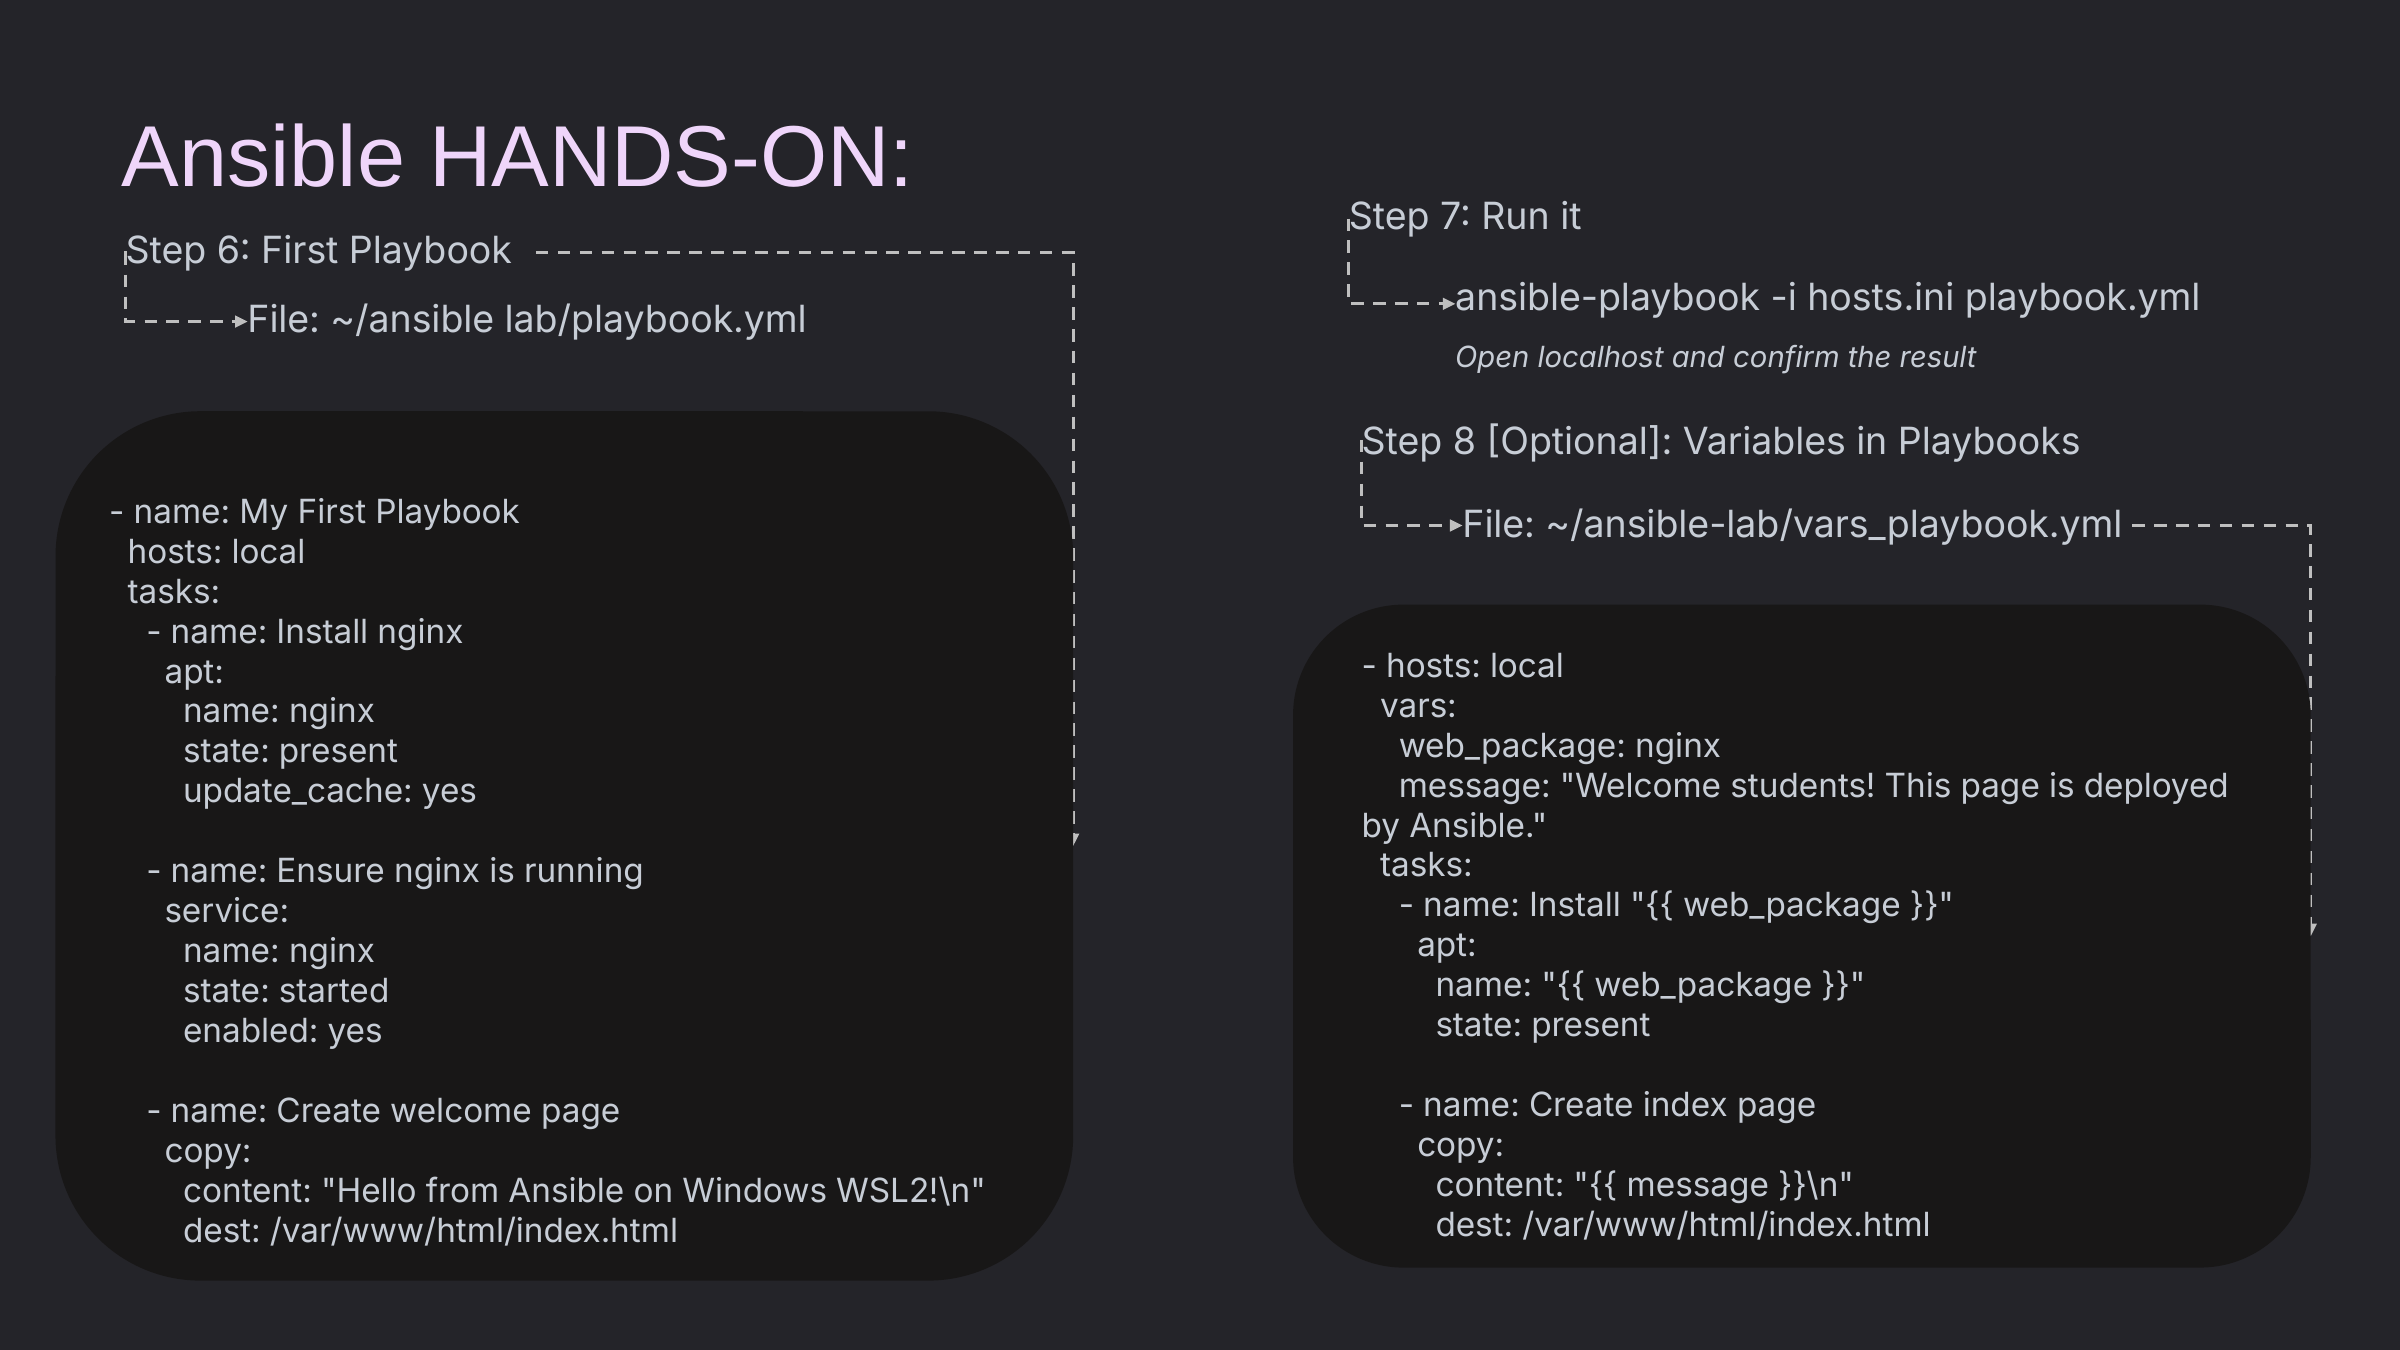

Ansible HANDS-ON:
Step 7: Run it
Step 6: First Playbook
ansible-playbook -i hosts.ini playbook.yml
Open localhost and confirm the result
File: ~/ansible lab/playbook.yml
Step 8 [Optional]: Variables in Playbooks

- name: My First Playbook
  hosts: local
  tasks:
    - name: Install nginx
      apt:
        name: nginx
        state: present
        update_cache: yes

    - name: Ensure nginx is running
      service:
        name: nginx
        state: started
        enabled: yes

    - name: Create welcome page
      copy:
        content: "Hello from Ansible on Windows WSL2!\n"
        dest: /var/www/html/index.html
File: ~/ansible-lab/vars_playbook.yml

- hosts: local
  vars:
    web_package: nginx
    message: "Welcome students! This page is deployed by Ansible."
  tasks:
    - name: Install "{{ web_package }}"
      apt:
        name: "{{ web_package }}"
        state: present

    - name: Create index page
      copy:
        content: "{{ message }}\n"
        dest: /var/www/html/index.html